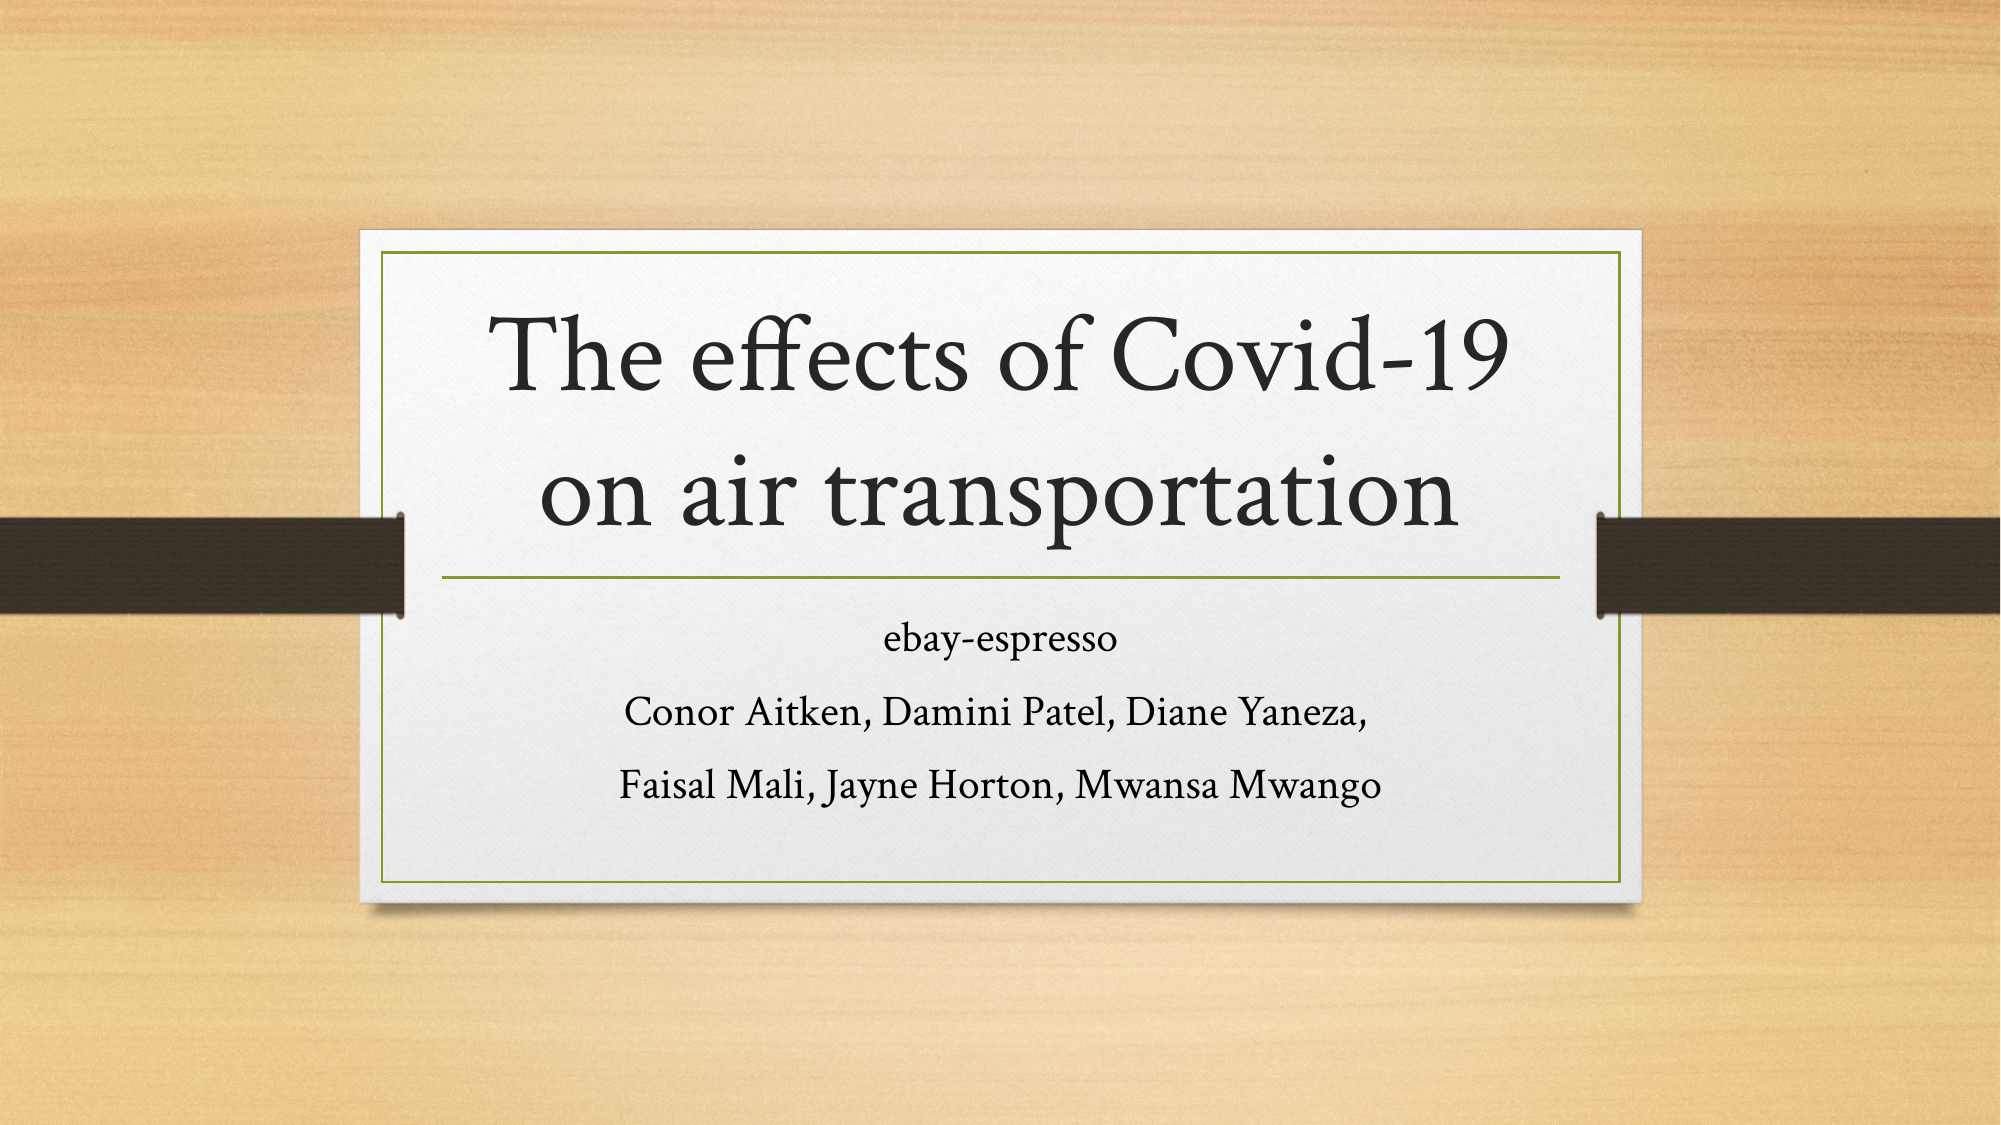

# The effects of Covid-19 on air transportation
ebay-espresso
Conor Aitken, Damini Patel, Diane Yaneza,
Faisal Mali, Jayne Horton, Mwansa Mwango